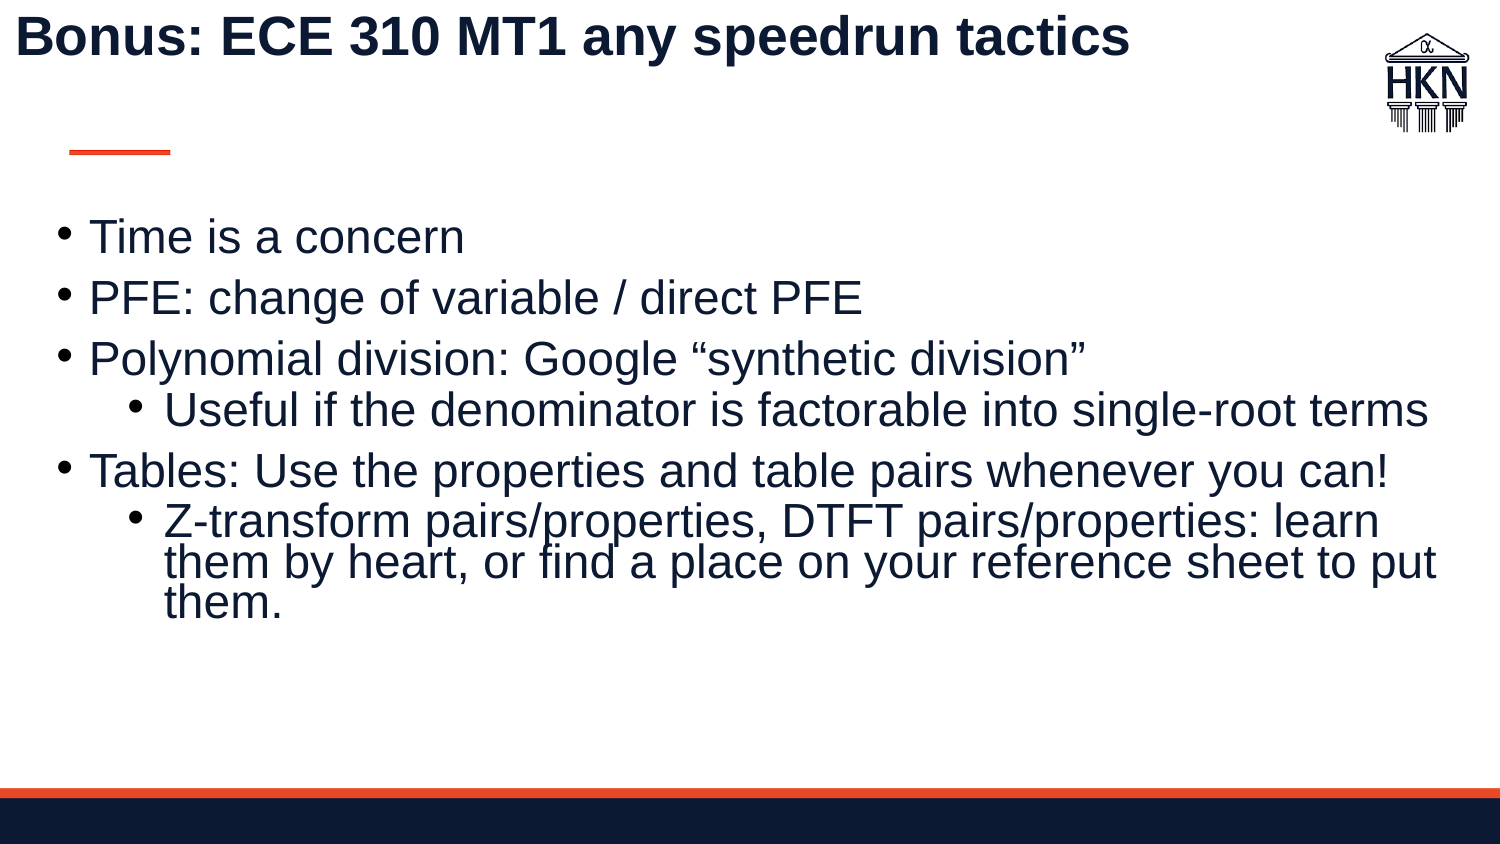

# Bonus: ECE 310 MT1 any speedrun tactics
Time is a concern
PFE: change of variable / direct PFE
Polynomial division: Google “synthetic division”
Useful if the denominator is factorable into single-root terms
Tables: Use the properties and table pairs whenever you can!
Z-transform pairs/properties, DTFT pairs/properties: learn them by heart, or find a place on your reference sheet to put them.